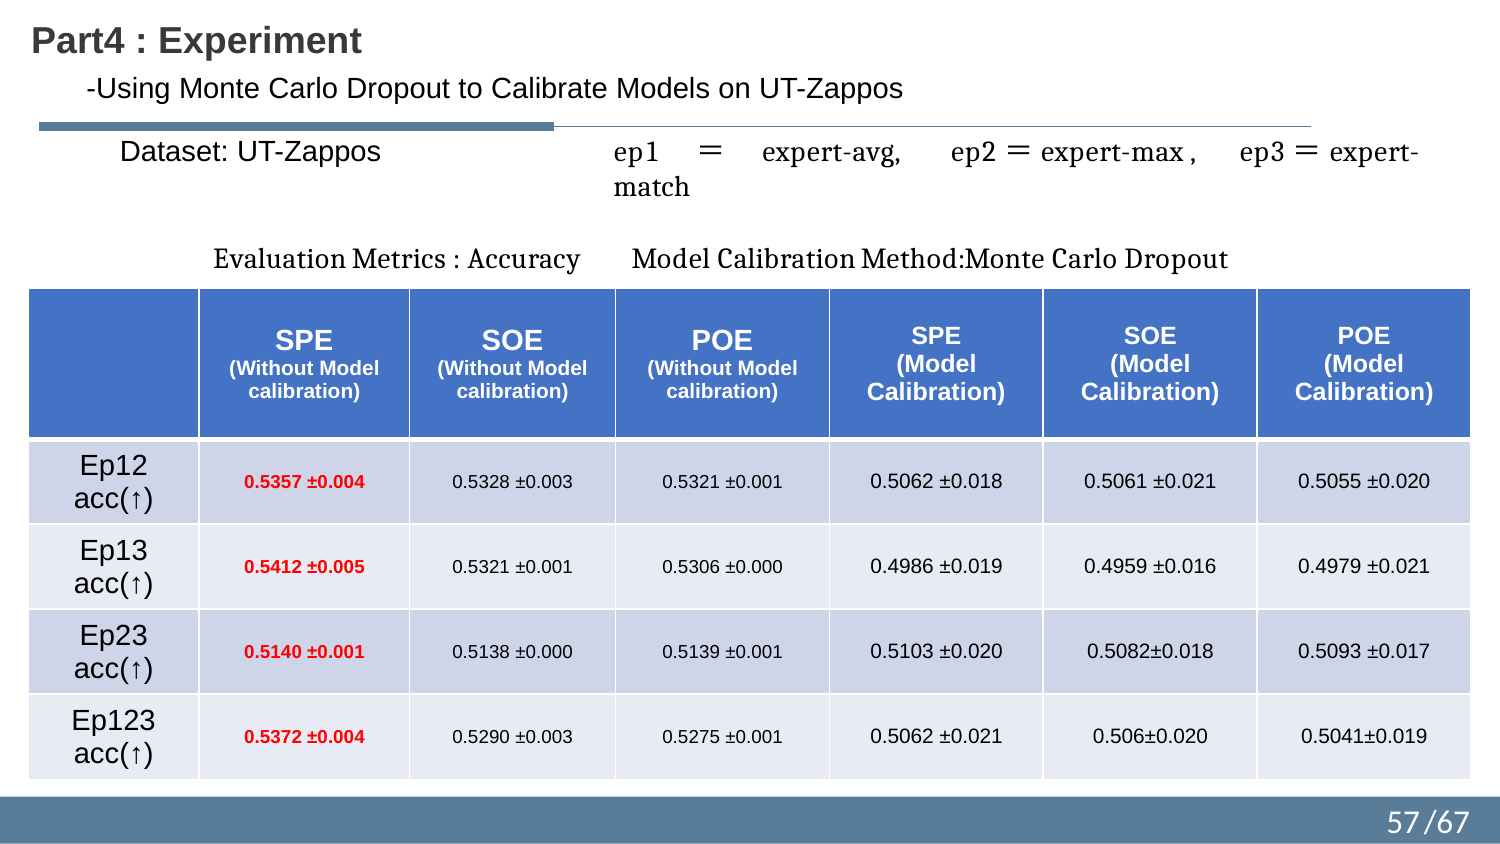

Part4 : Experiment
-Using Monte Carlo Dropout to Calibrate Models on UT-Zappos
ep1　＝　expert-avg, 　ep2＝expert-max ,　ep3＝expert-match
Dataset: UT-Zappos
Evaluation Metrics : Accuracy        Model Calibration Method:Monte Carlo Dropout
|  | SPE (Without Model calibration) | SOE (Without Model calibration) | POE (Without Model calibration) | SPE (Model Calibration) | SOE (Model Calibration) | POE (Model Calibration) |
| --- | --- | --- | --- | --- | --- | --- |
| Ep12 acc(↑) | 0.5357 ±0.004 | 0.5328 ±0.003 | 0.5321 ±0.001 | 0.5062 ±0.018 | 0.5061 ±0.021 | 0.5055 ±0.020 |
| Ep13 acc(↑) | 0.5412 ±0.005 | 0.5321 ±0.001 | 0.5306 ±0.000 | 0.4986 ±0.019 | 0.4959 ±0.016 | 0.4979 ±0.021 |
| Ep23 acc(↑) | 0.5140 ±0.001 | 0.5138 ±0.000 | 0.5139 ±0.001 | 0.5103 ±0.020 | 0.5082±0.018 | 0.5093 ±0.017 |
| Ep123 acc(↑) | 0.5372 ±0.004 | 0.5290 ±0.003 | 0.5275 ±0.001 | 0.5062 ±0.021 | 0.506±0.020 | 0.5041±0.019 |
57
/67